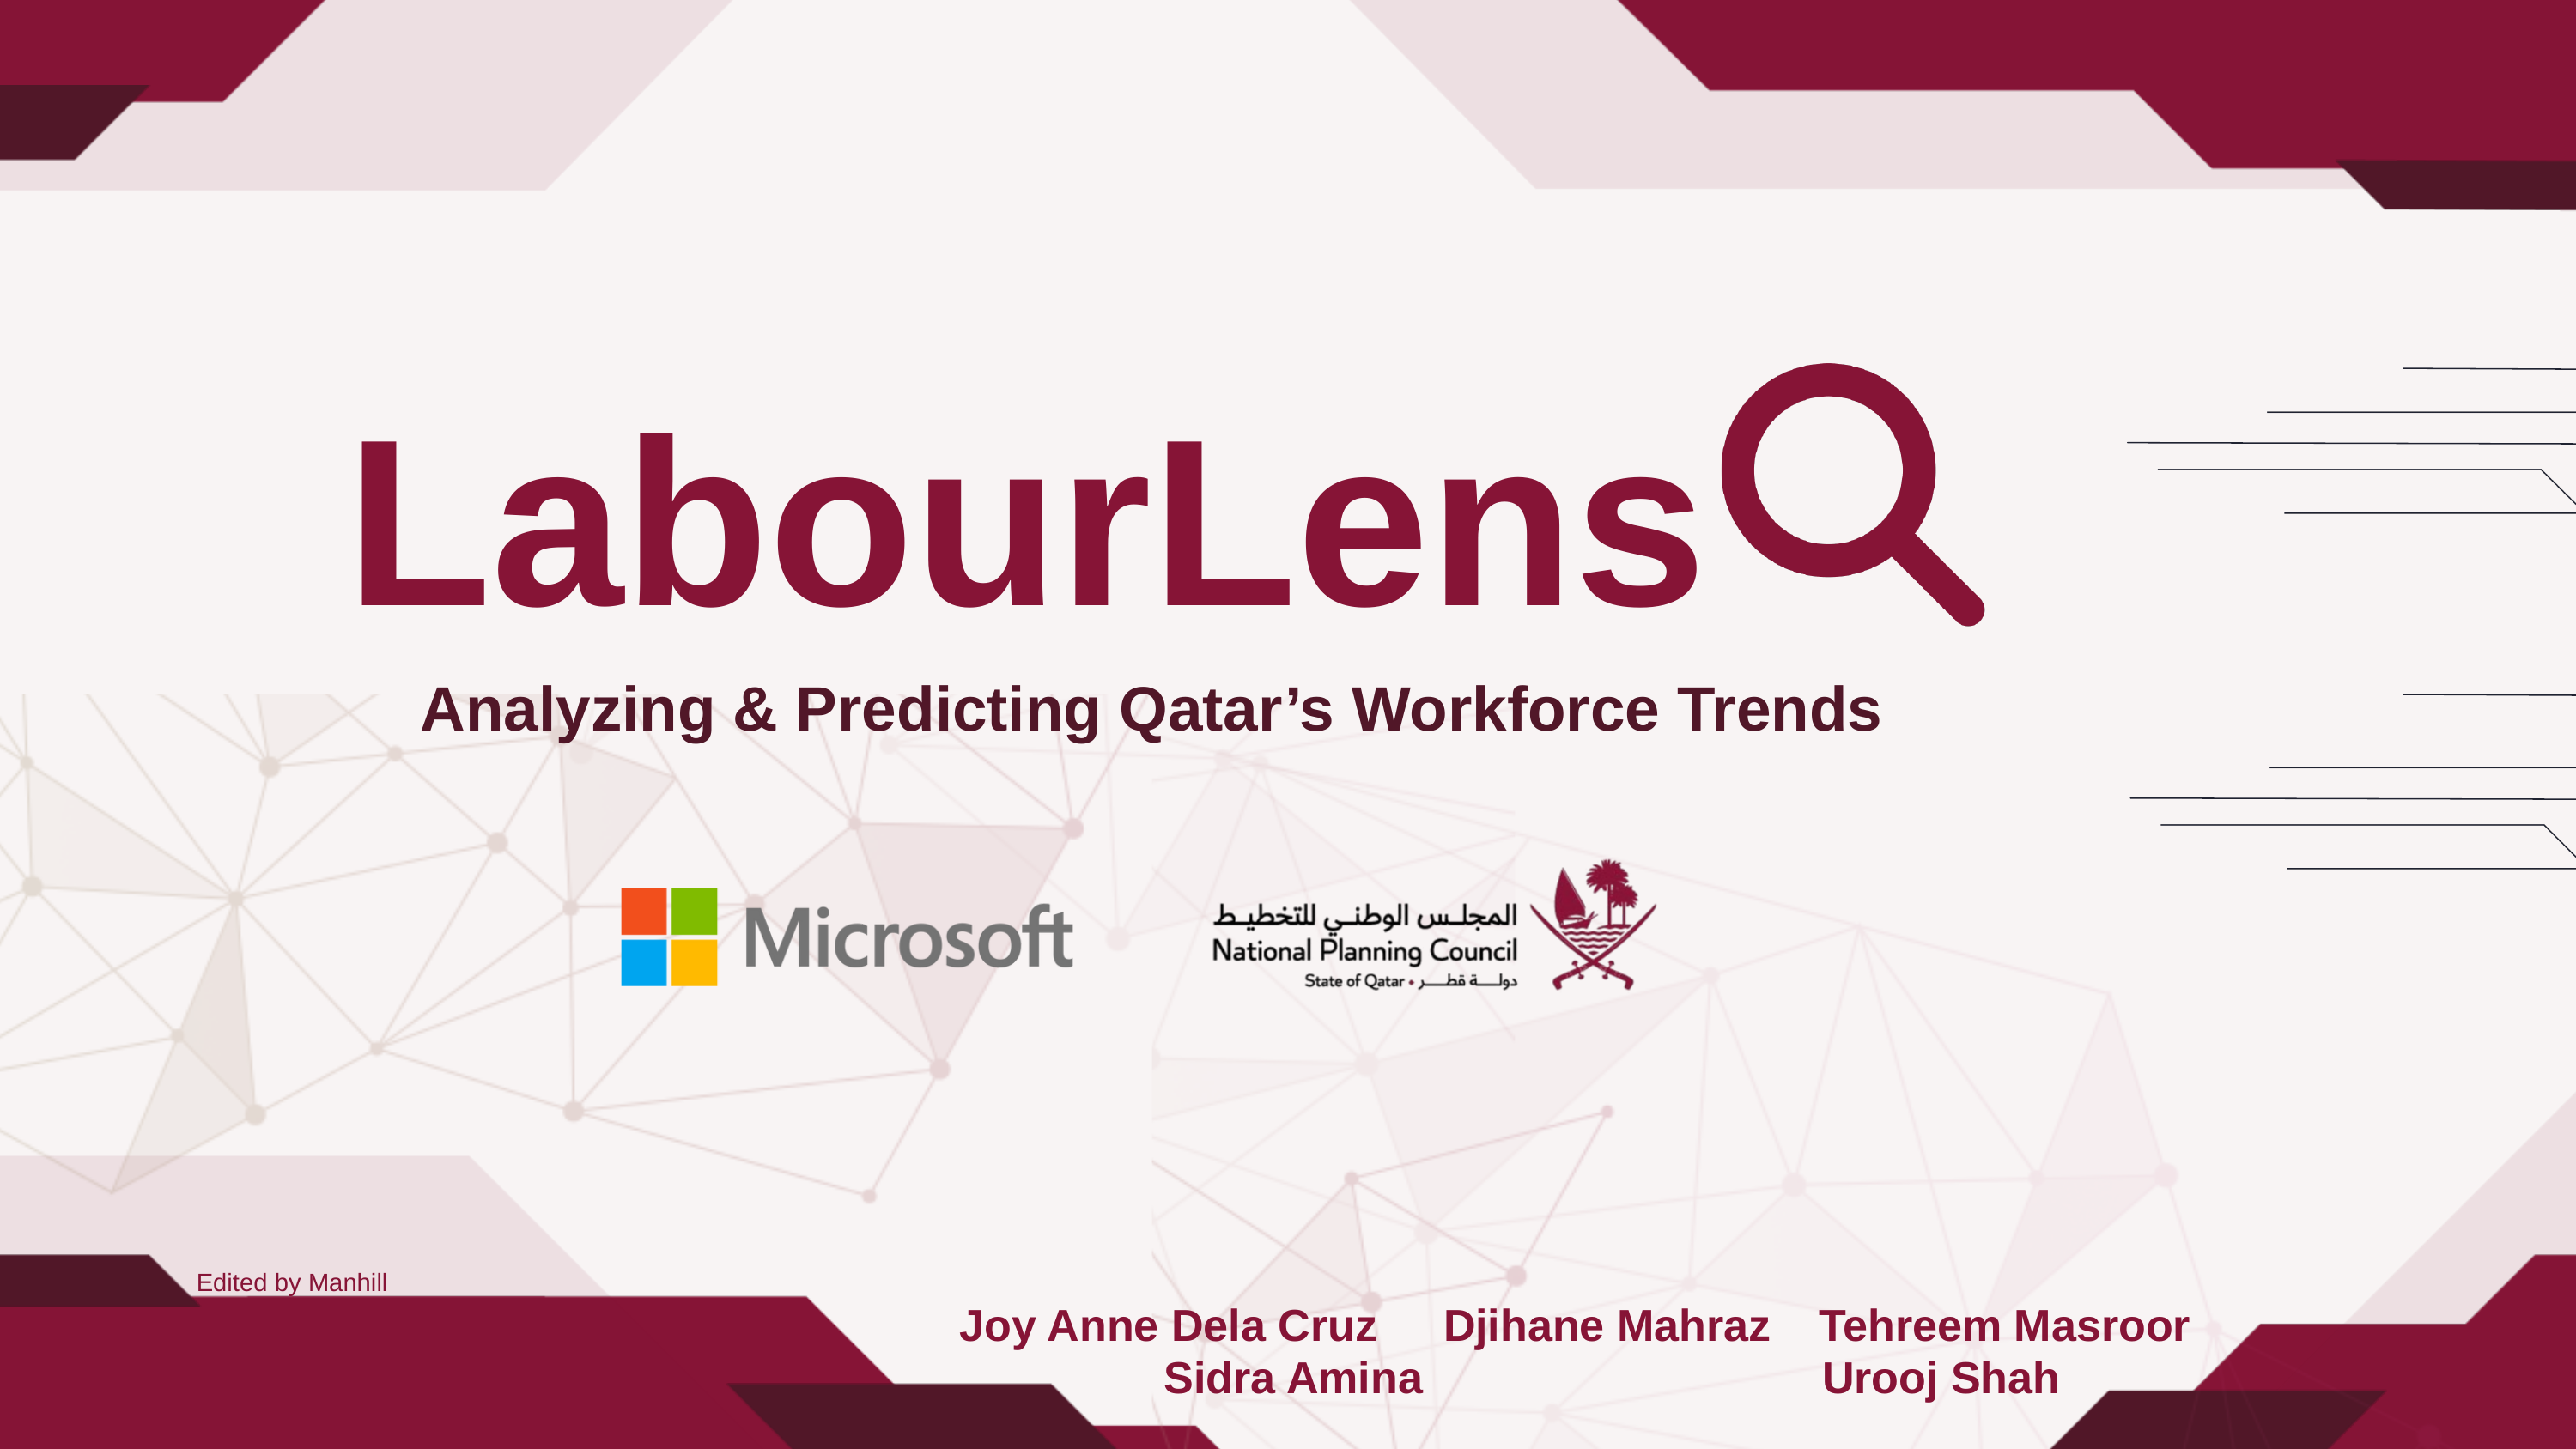

LabourLens

Analyzing & Predicting Qatar’s Workforce Trends

Edited by Manhill
Joy Anne Dela Cruz
Djihane Mahraz
Tehreem Masroor
Sidra Amina
Urooj Shah